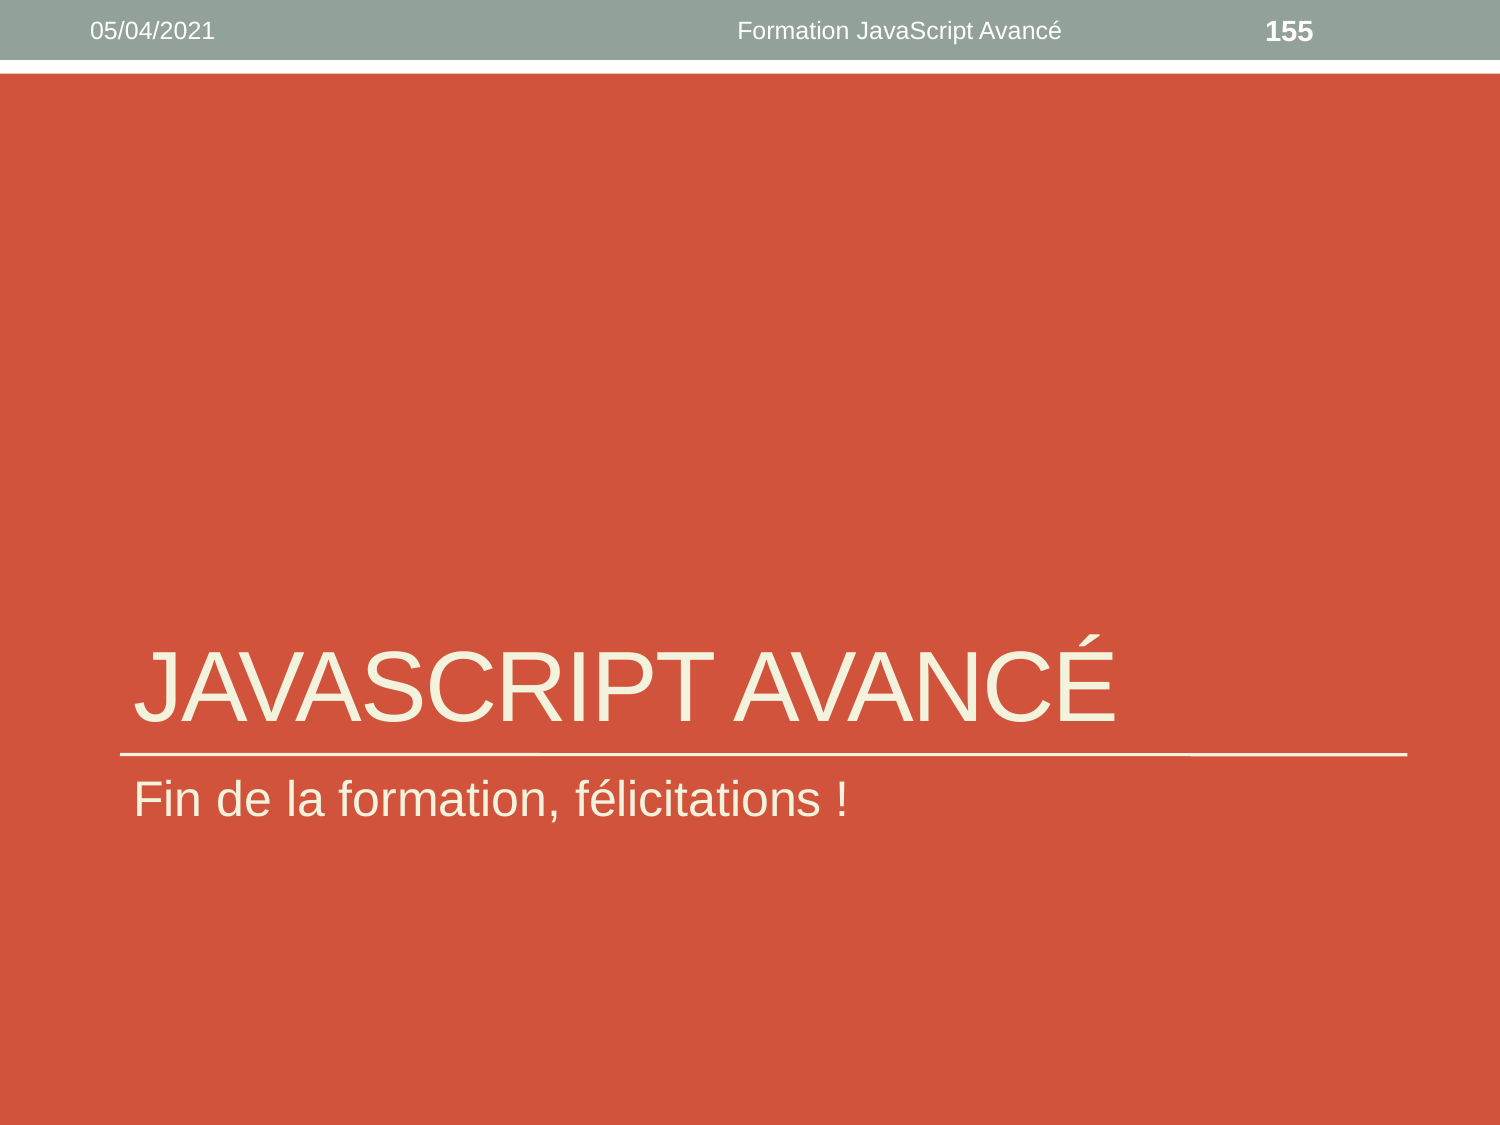

05/04/2021
Formation JavaScript Avancé
155
# Javascript Avancé
Fin de la formation, félicitations !